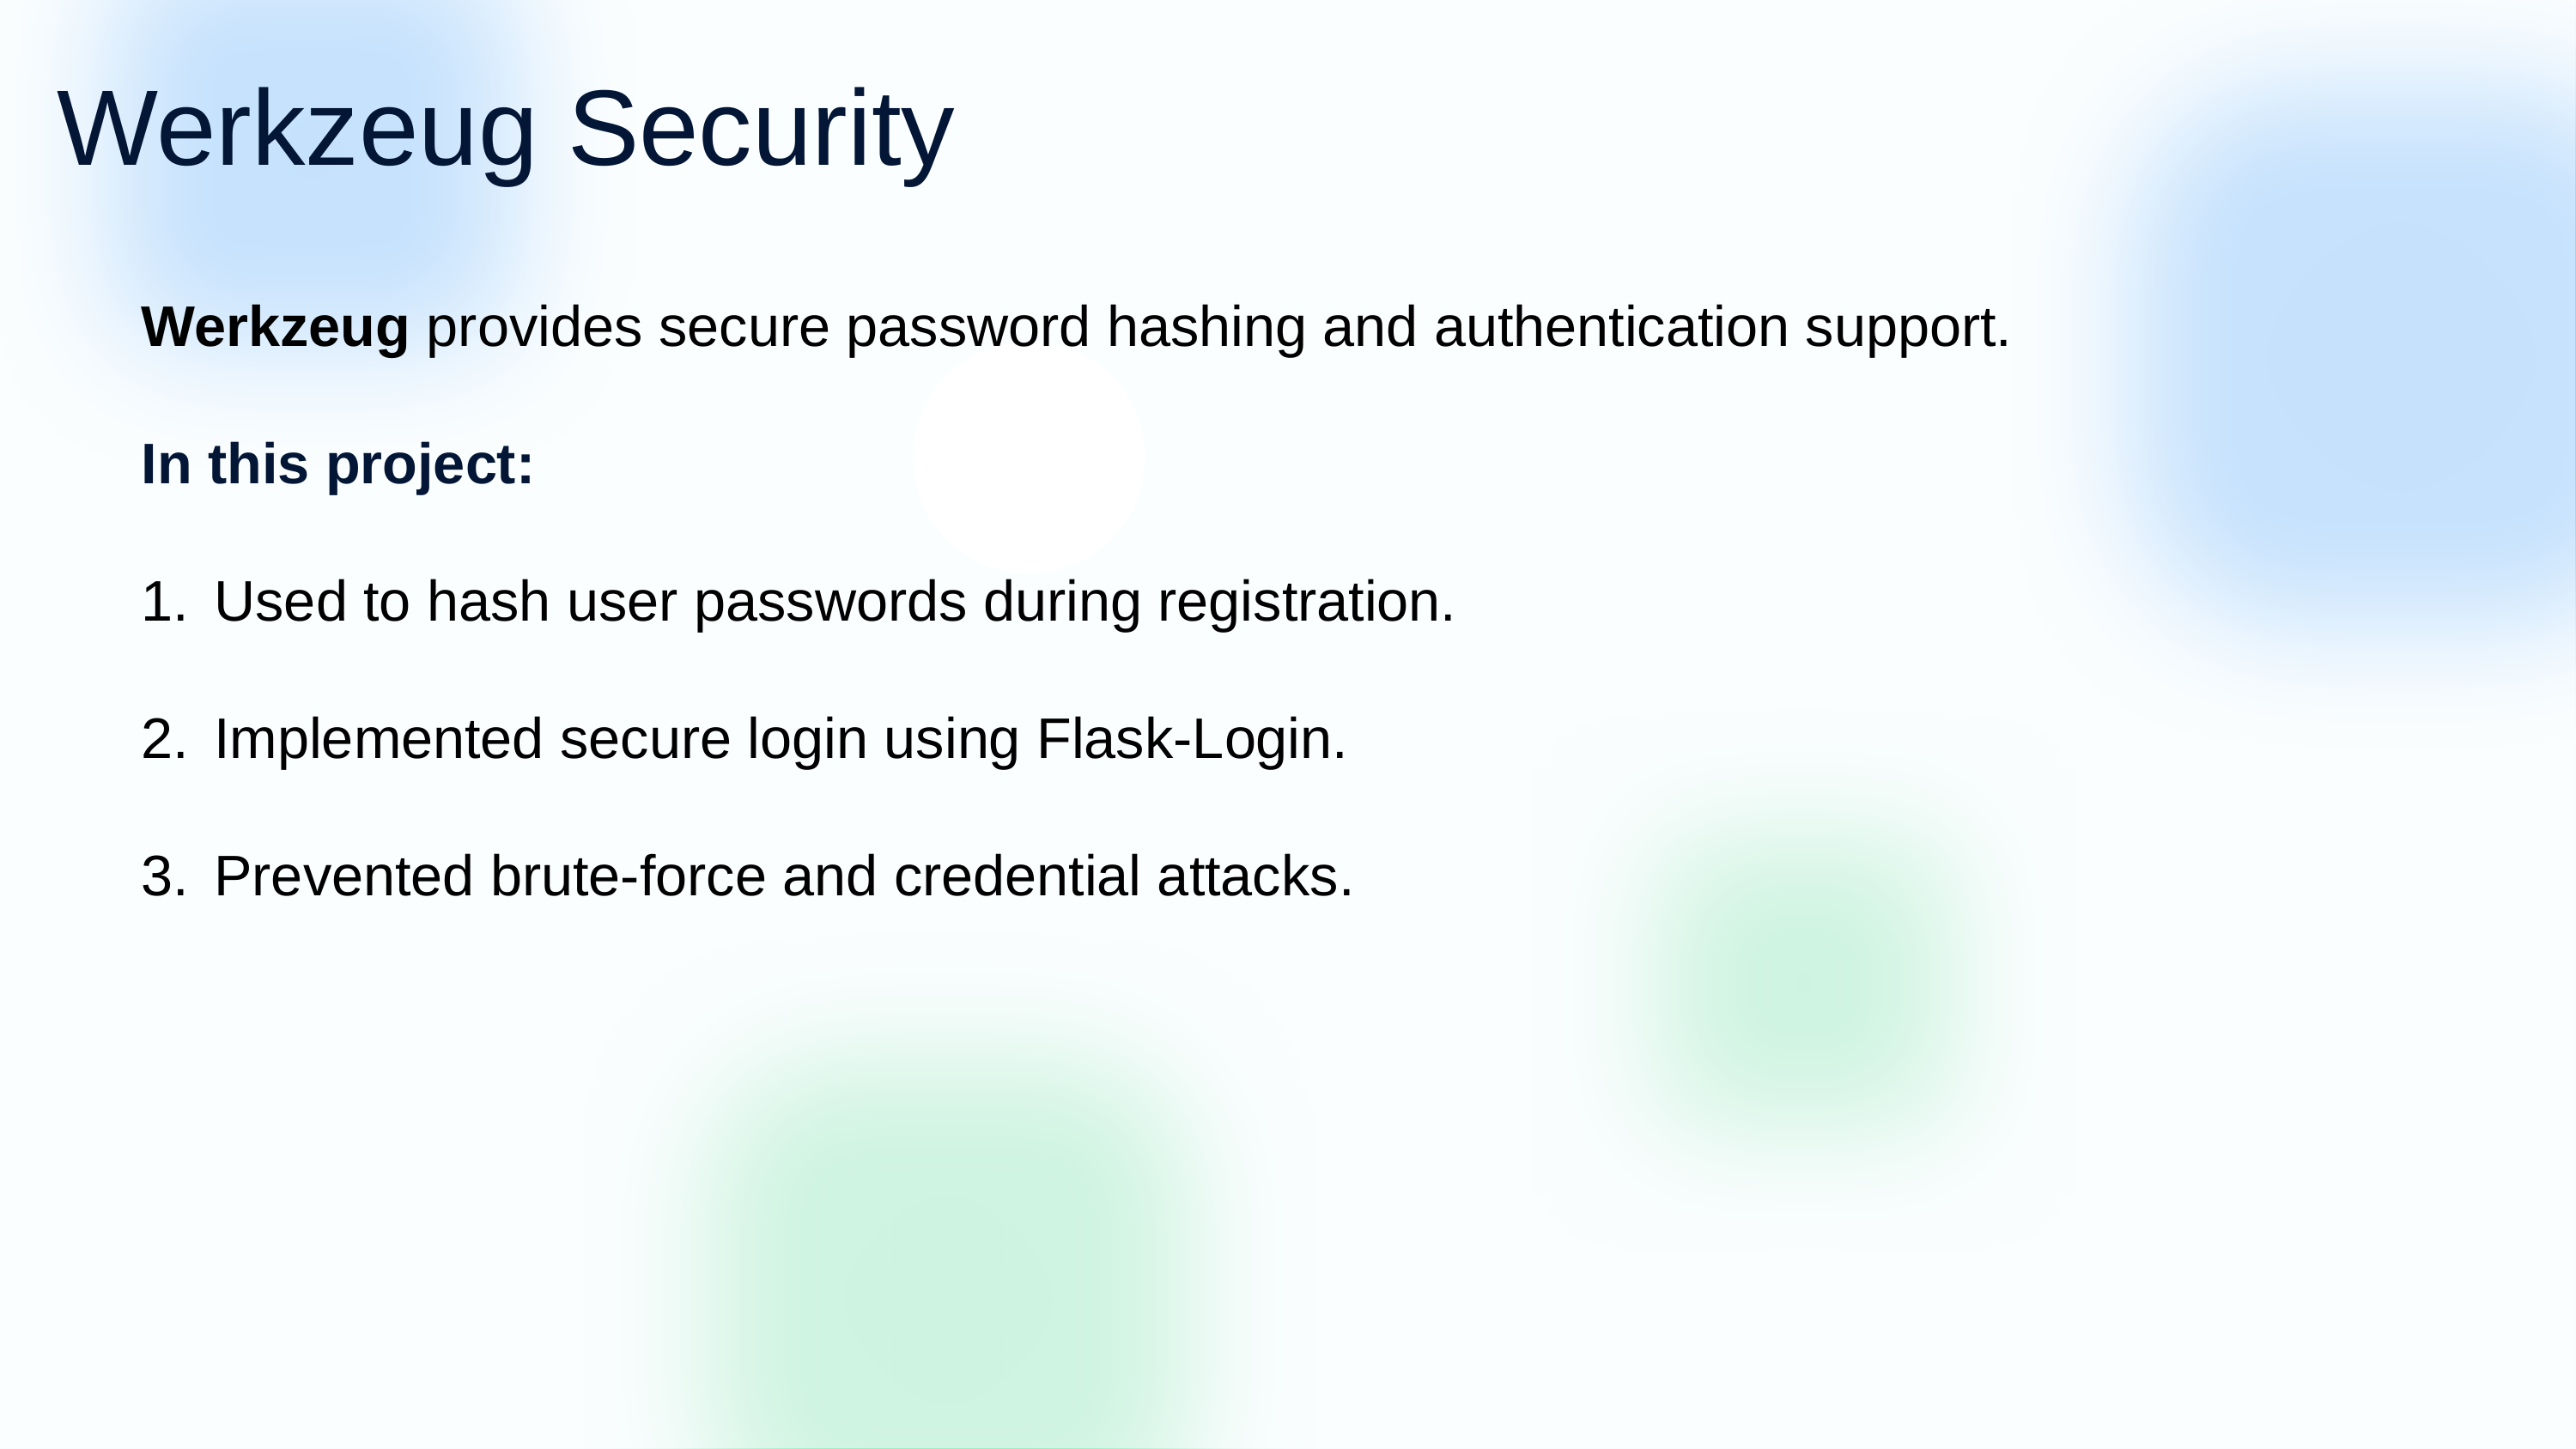

Werkzeug Security
Werkzeug provides secure password hashing and authentication support.
In this project:
Used to hash user passwords during registration.
Implemented secure login using Flask-Login.
Prevented brute-force and credential attacks.